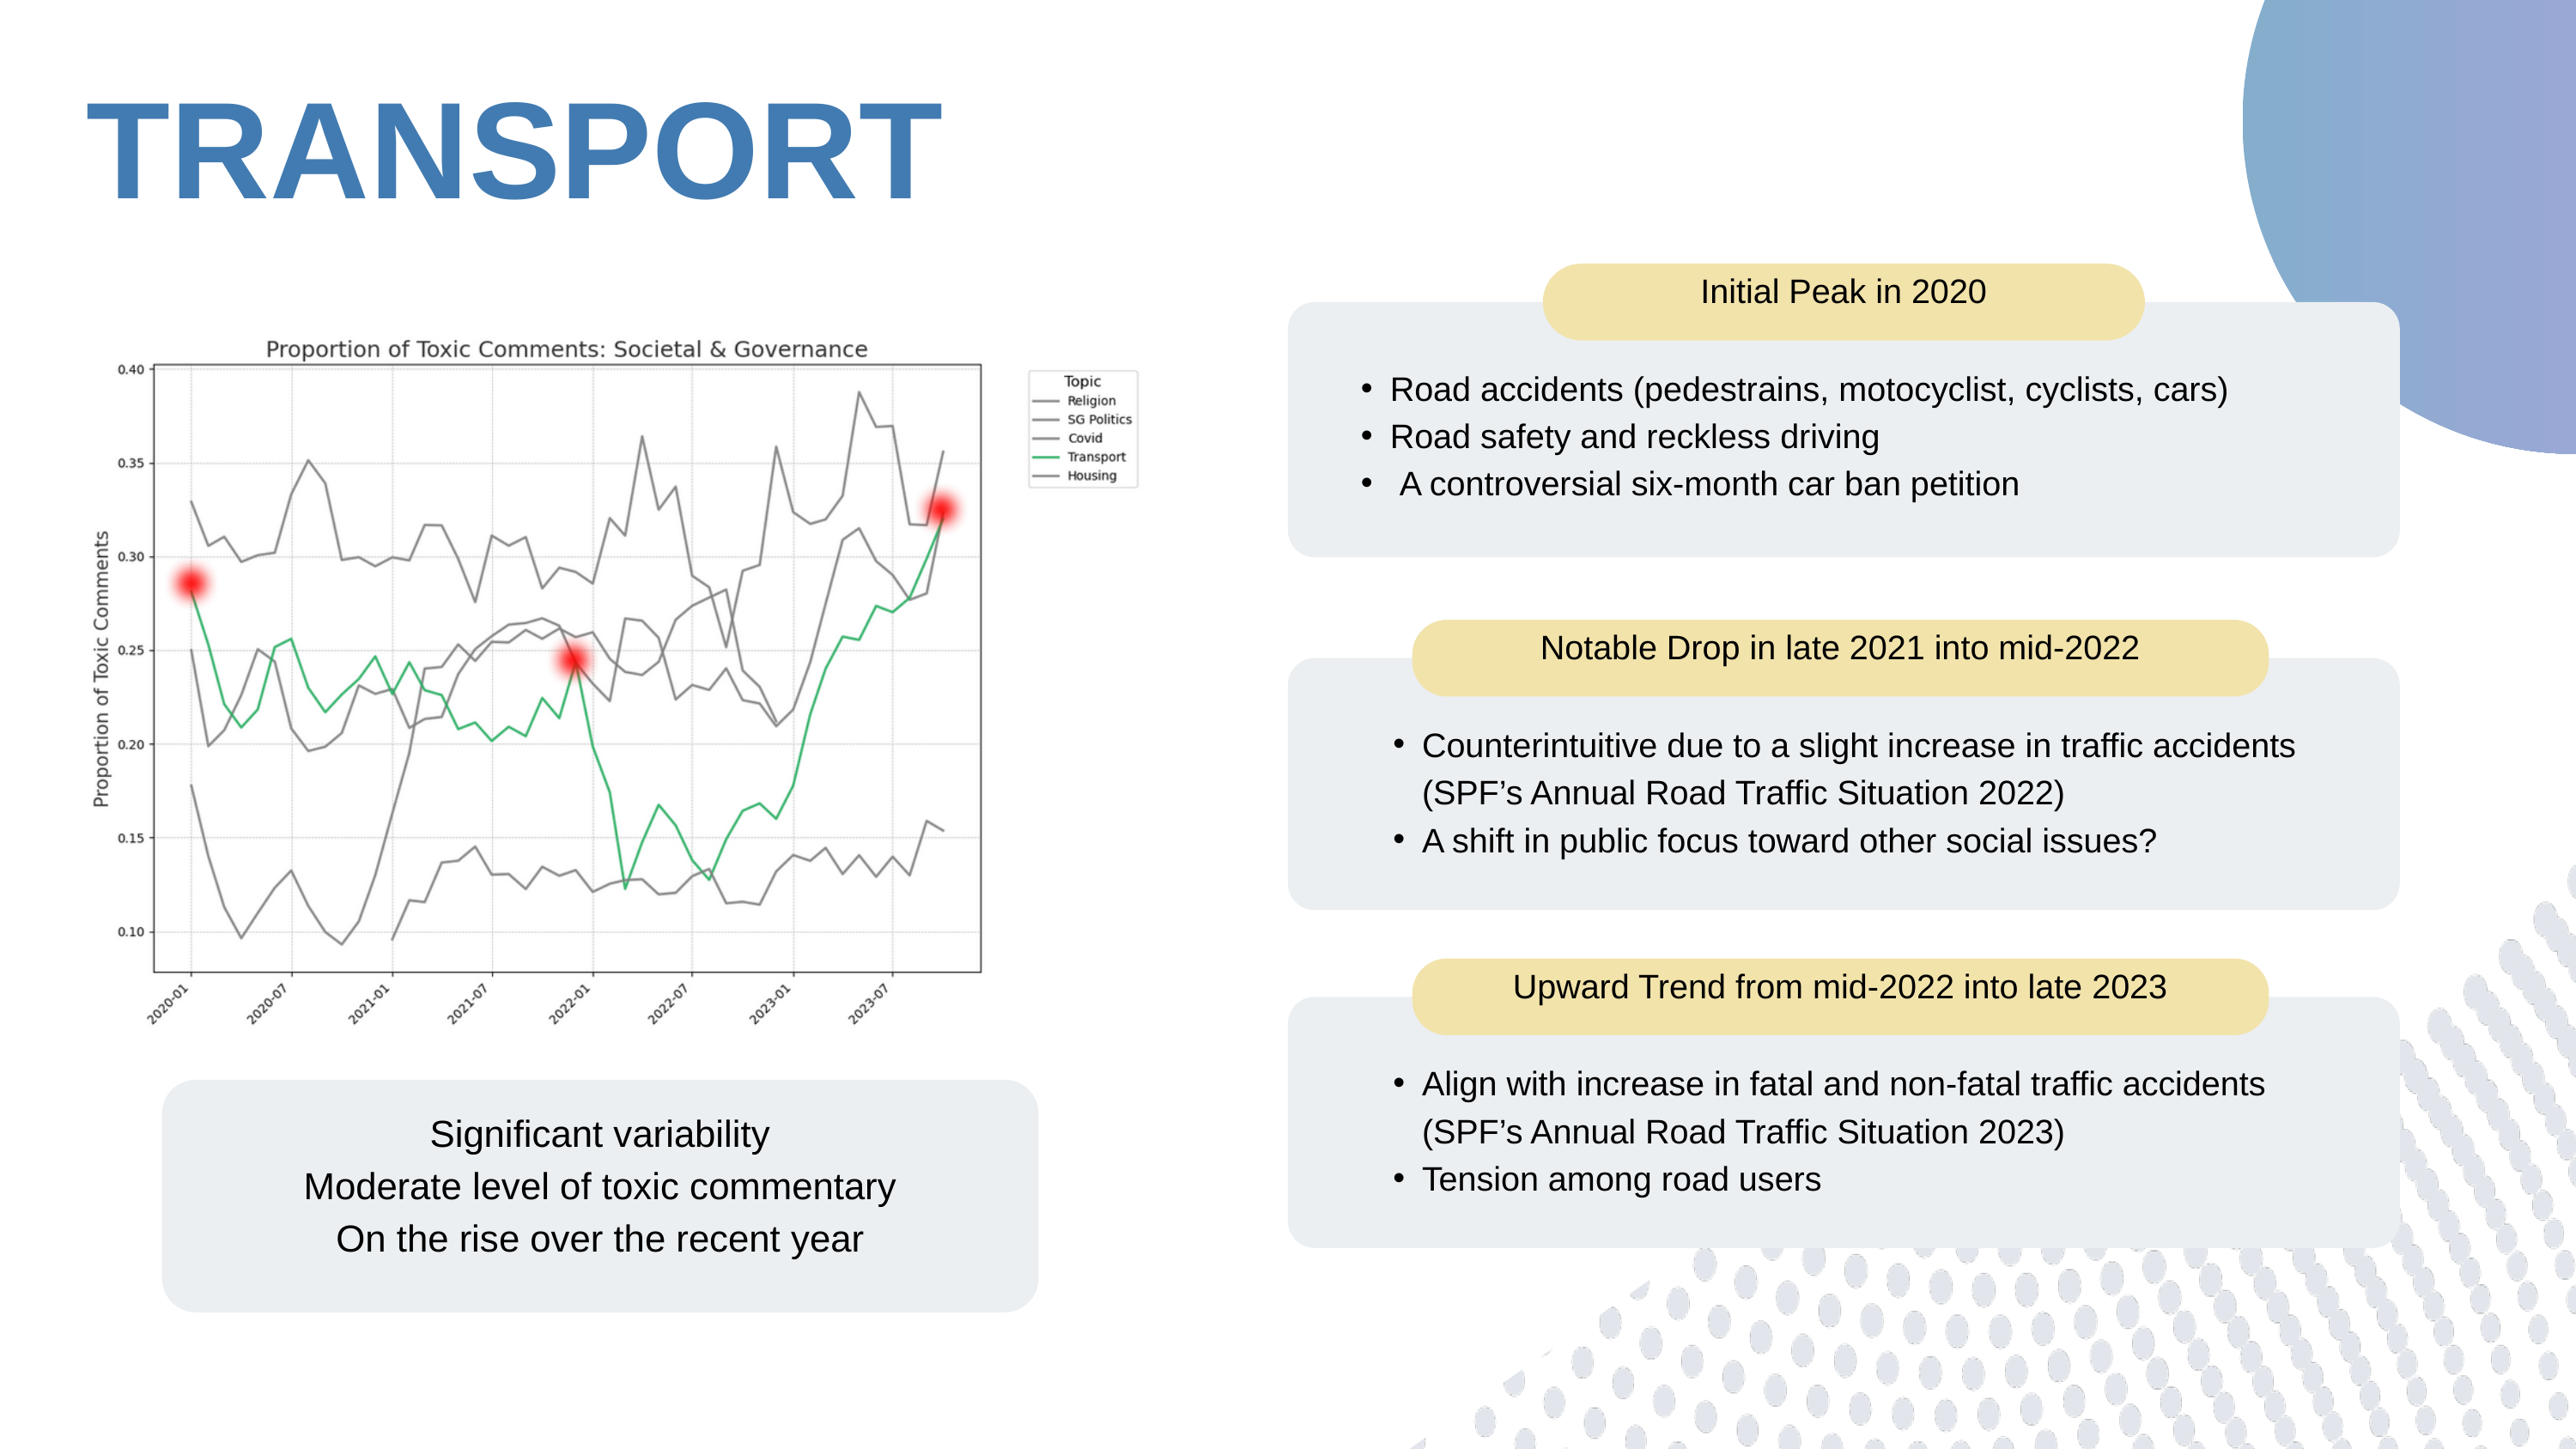

TRANSPORT

Initial Peak in 2020

Road accidents (pedestrains, motocyclist, cyclists, cars)
Road safety and reckless driving
 A controversial six-month car ban petition

Notable Drop in late 2021 into mid-2022

Counterintuitive due to a slight increase in traffic accidents (SPF’s Annual Road Traffic Situation 2022)
A shift in public focus toward other social issues?

Upward Trend from mid-2022 into late 2023

Align with increase in fatal and non-fatal traffic accidents (SPF’s Annual Road Traffic Situation 2023)
Tension among road users

Significant variability
Moderate level of toxic commentary
On the rise over the recent year